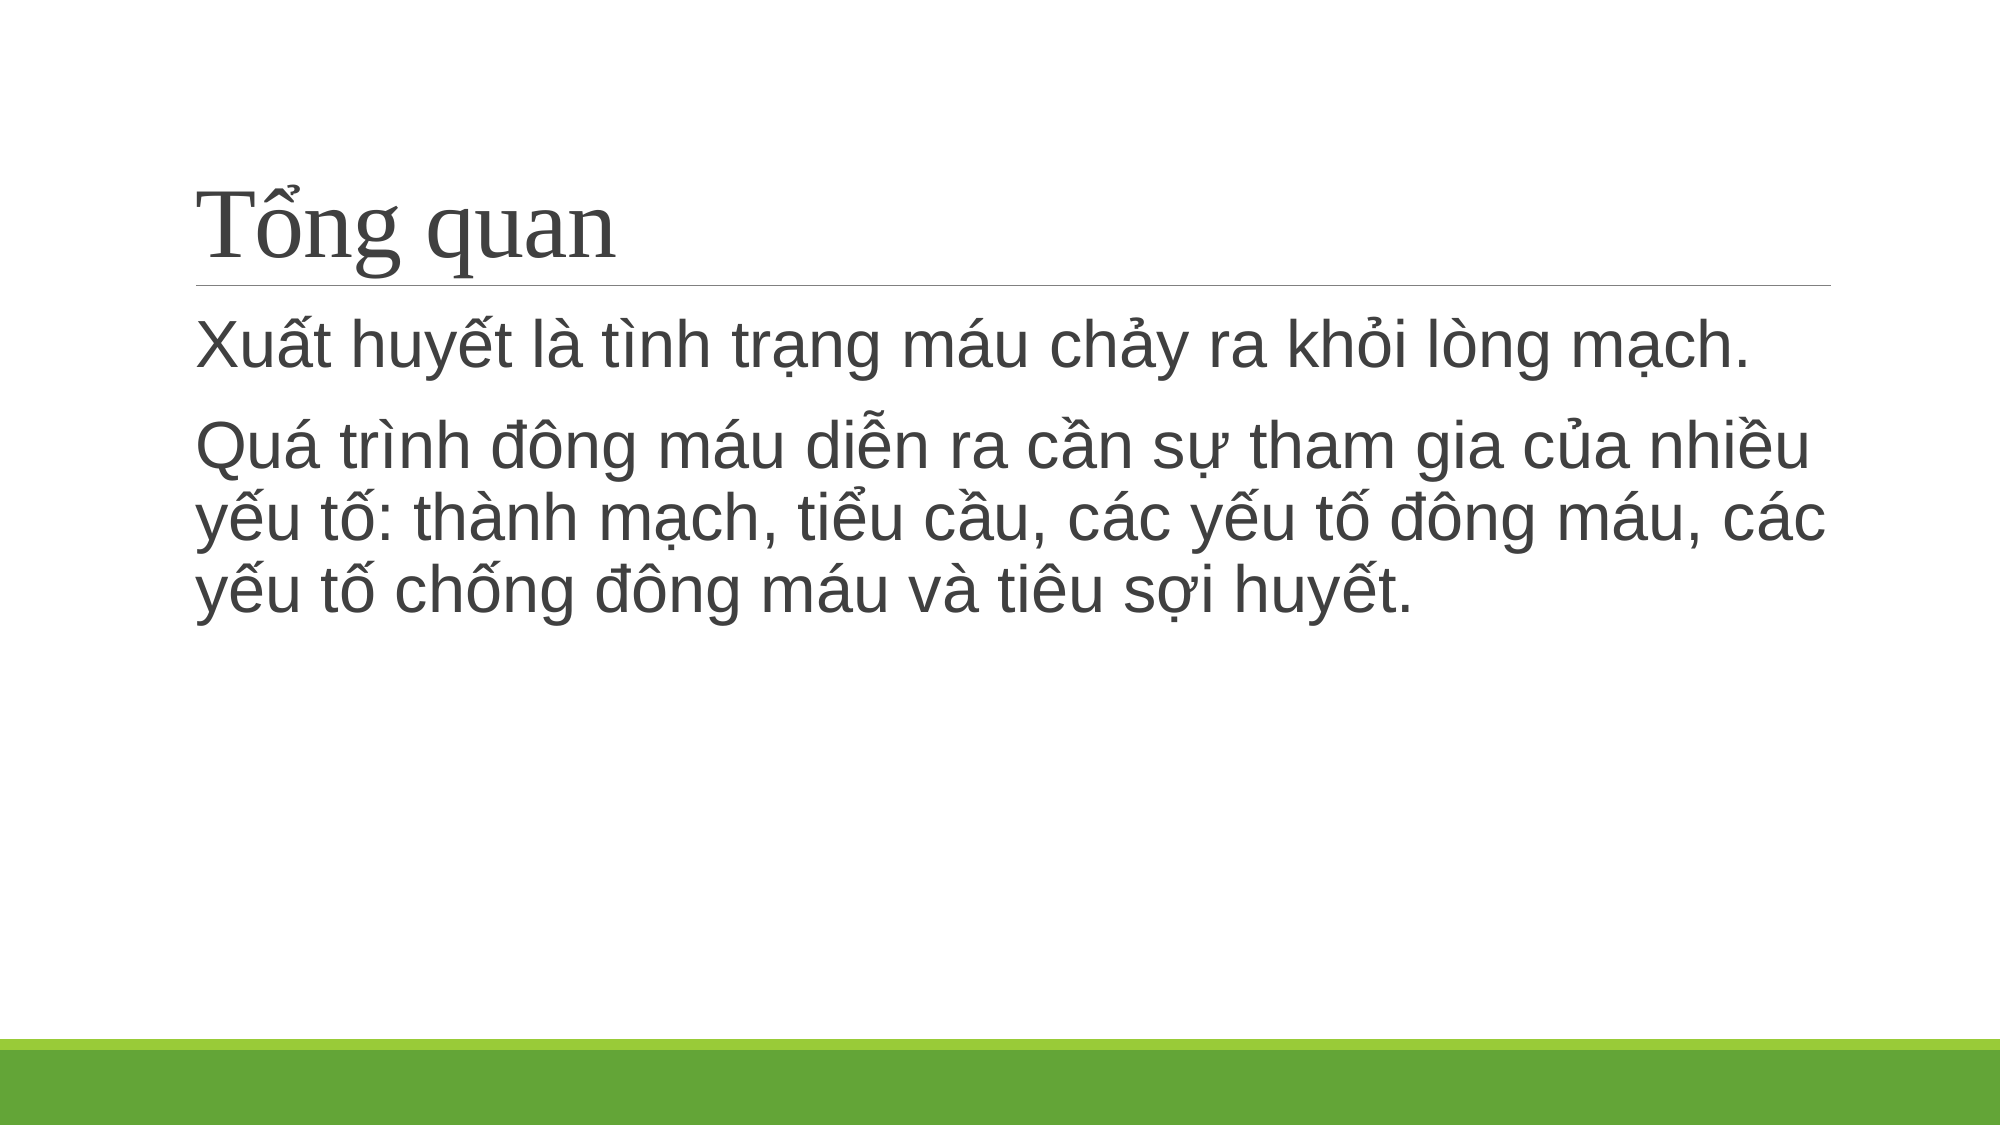

# Tổng quan
Xuất huyết là tình trạng máu chảy ra khỏi lòng mạch.
Quá trình đông máu diễn ra cần sự tham gia của nhiều yếu tố: thành mạch, tiểu cầu, các yếu tố đông máu, các yếu tố chống đông máu và tiêu sợi huyết.